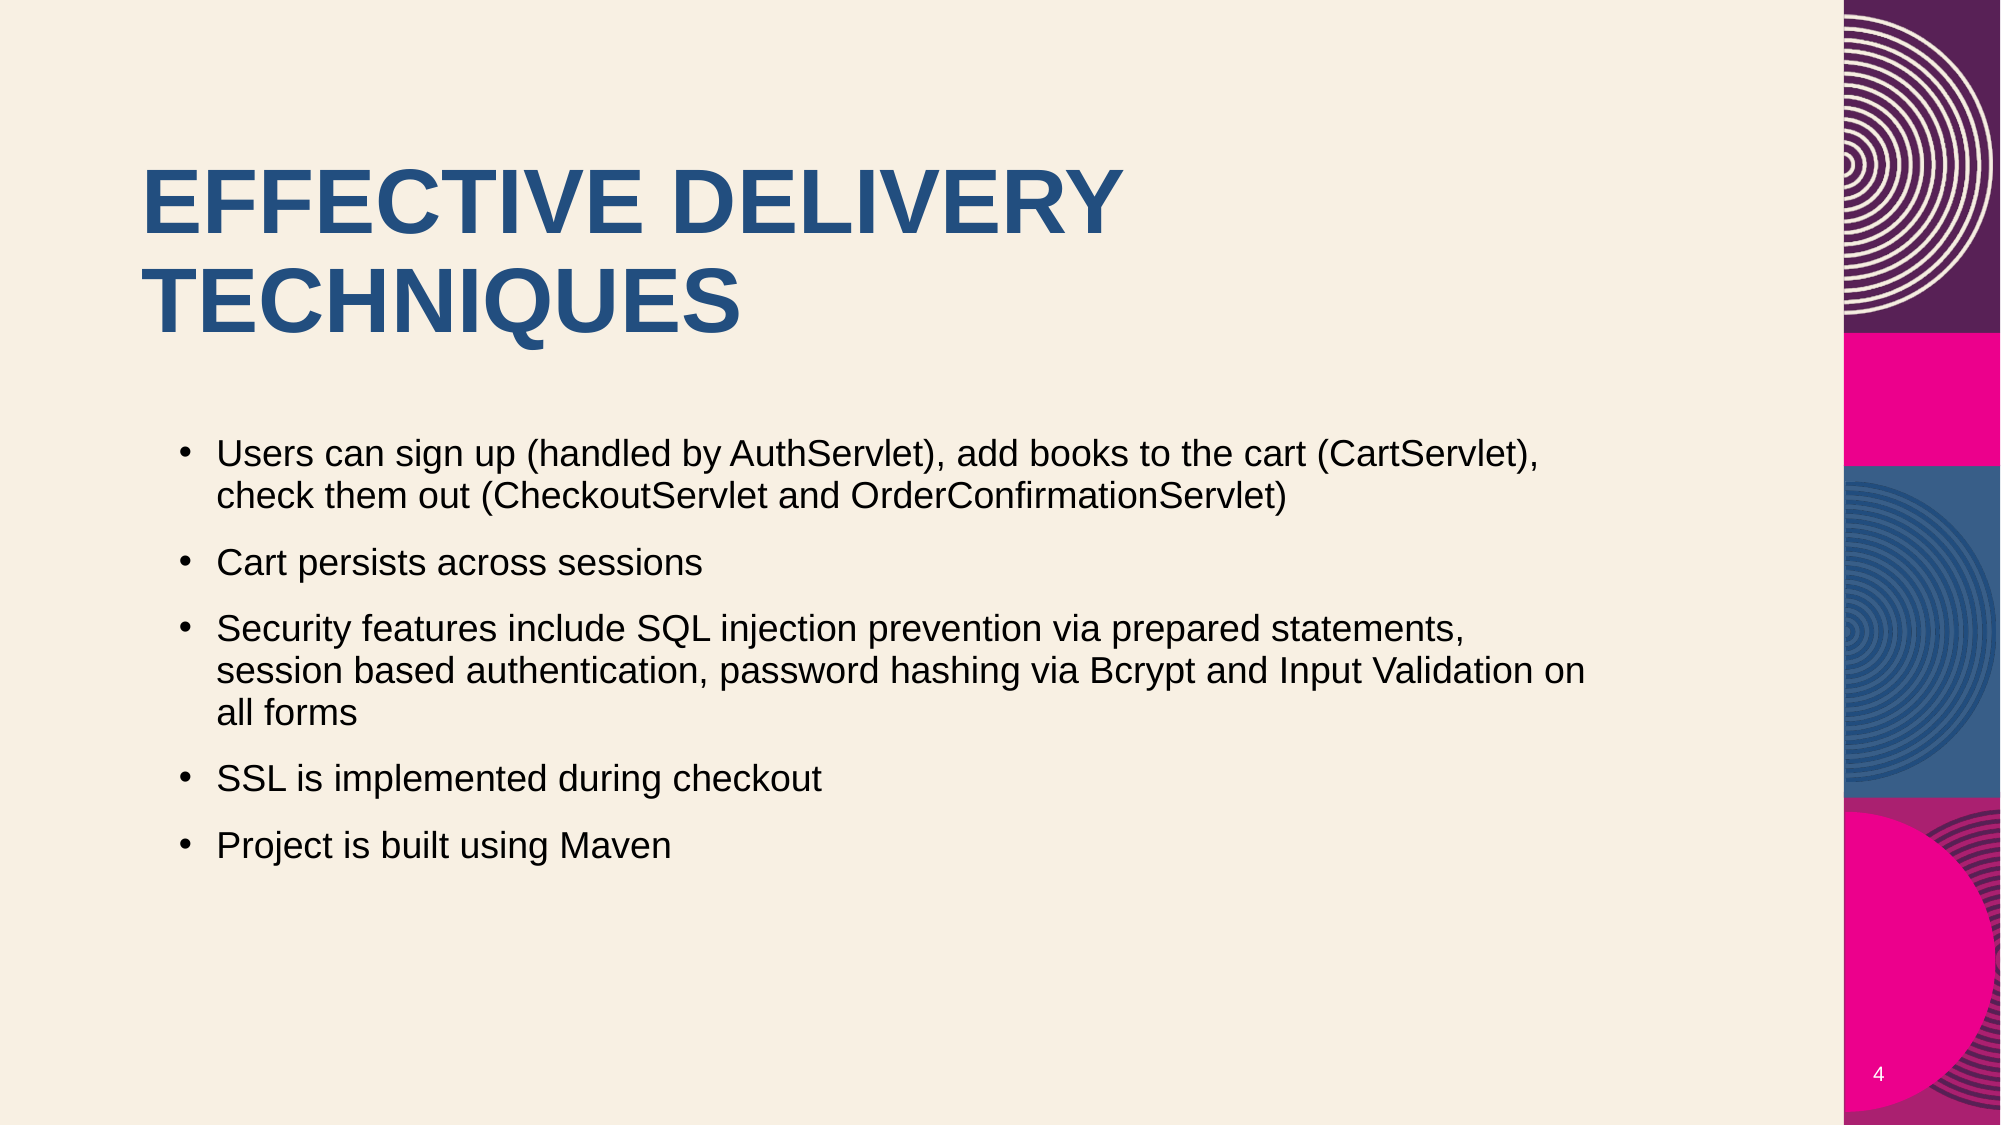

# Effective delivery techniques​
Users can sign up (handled by AuthServlet), add books to the cart (CartServlet), check them out (CheckoutServlet and OrderConfirmationServlet)
Cart persists across sessions
Security features include SQL injection prevention via prepared statements, session based authentication, password hashing via Bcrypt and Input Validation on all forms
SSL is implemented during checkout
Project is built using Maven
4